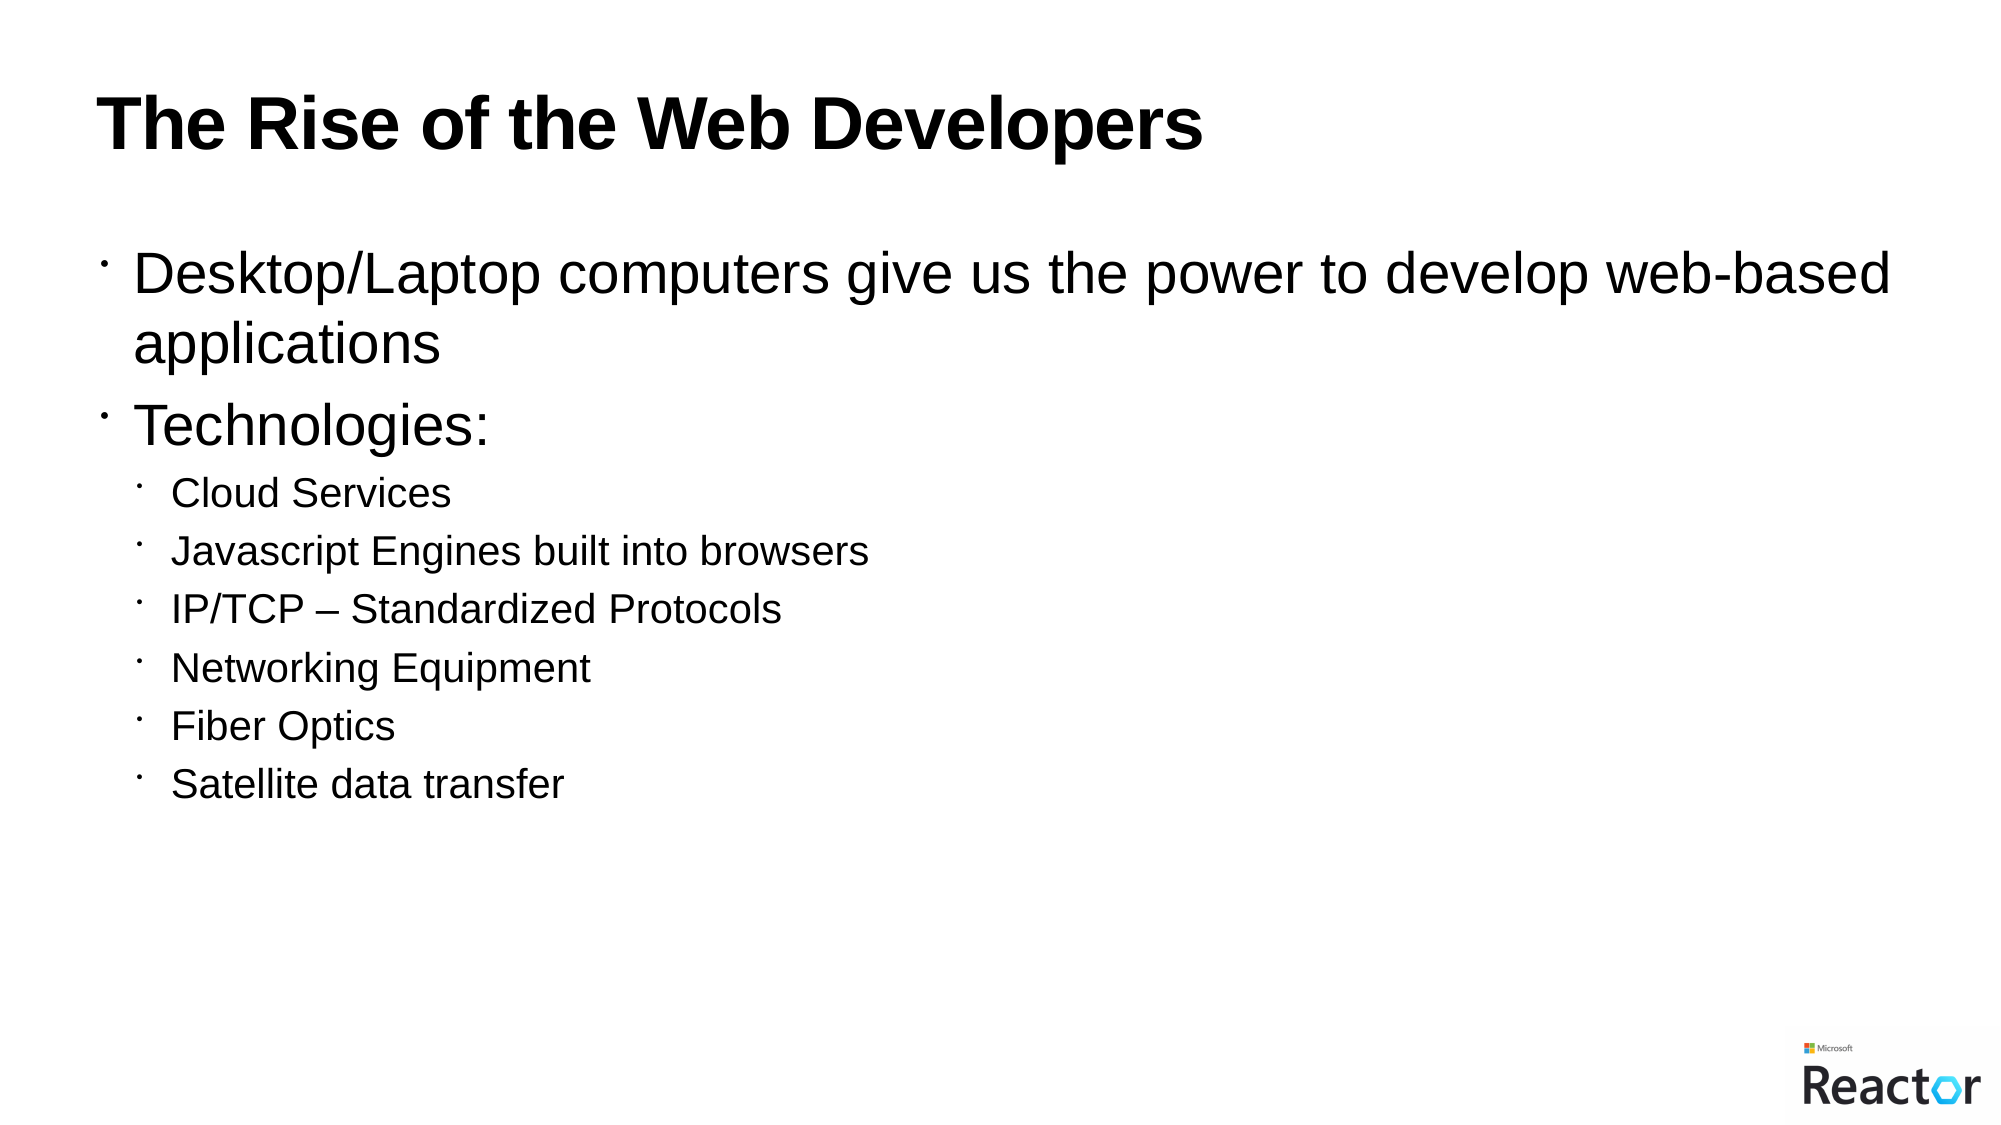

# The Rise of the Web Developers
Desktop/Laptop computers give us the power to develop web-based applications
Technologies:
Cloud Services
Javascript Engines built into browsers
IP/TCP – Standardized Protocols
Networking Equipment
Fiber Optics
Satellite data transfer